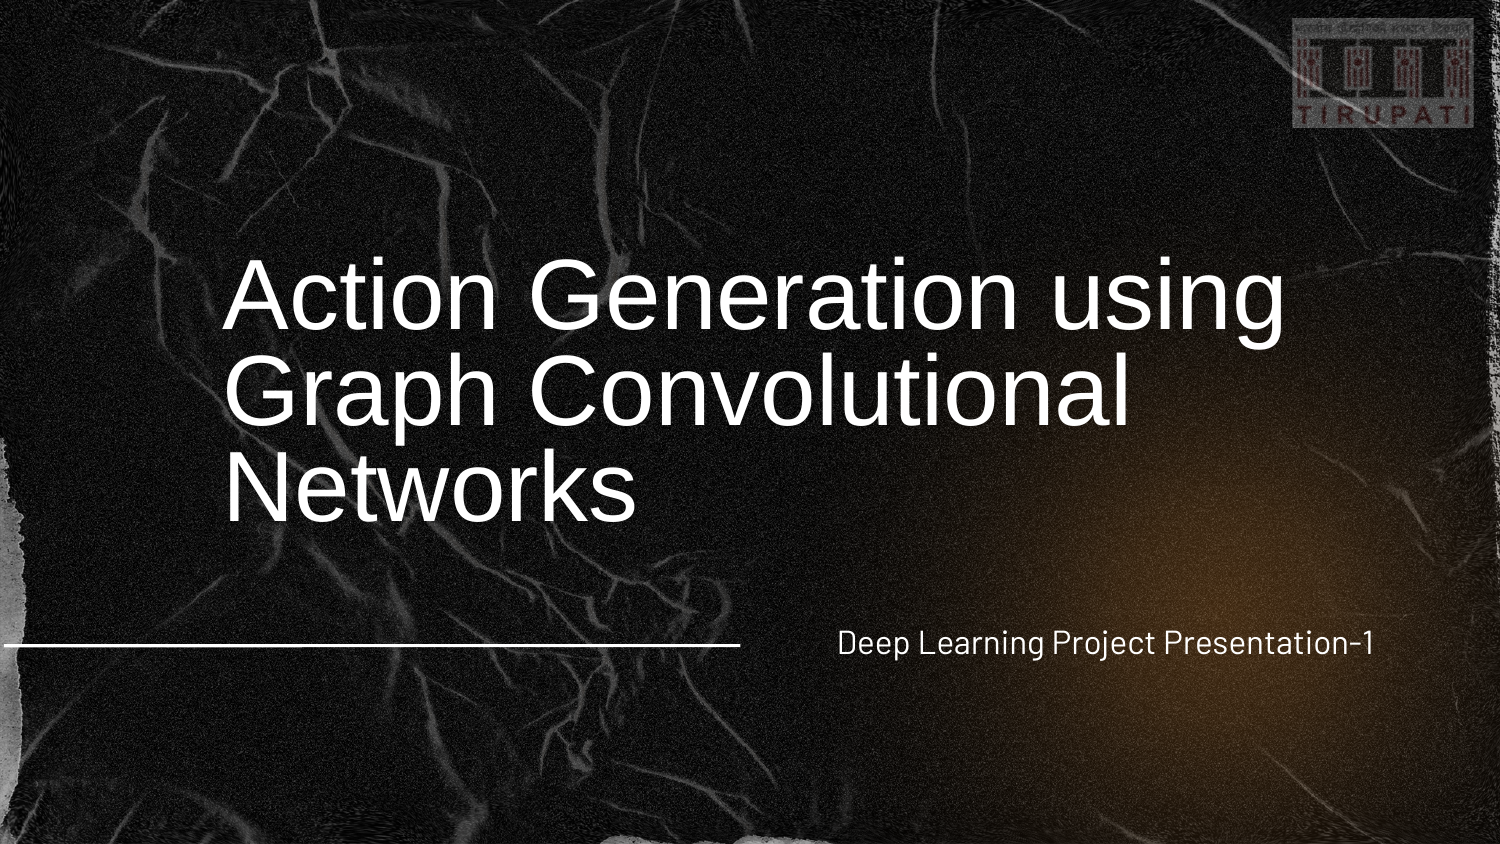

# Action Generation using Graph Convolutional Networks
Deep Learning Project Presentation-1